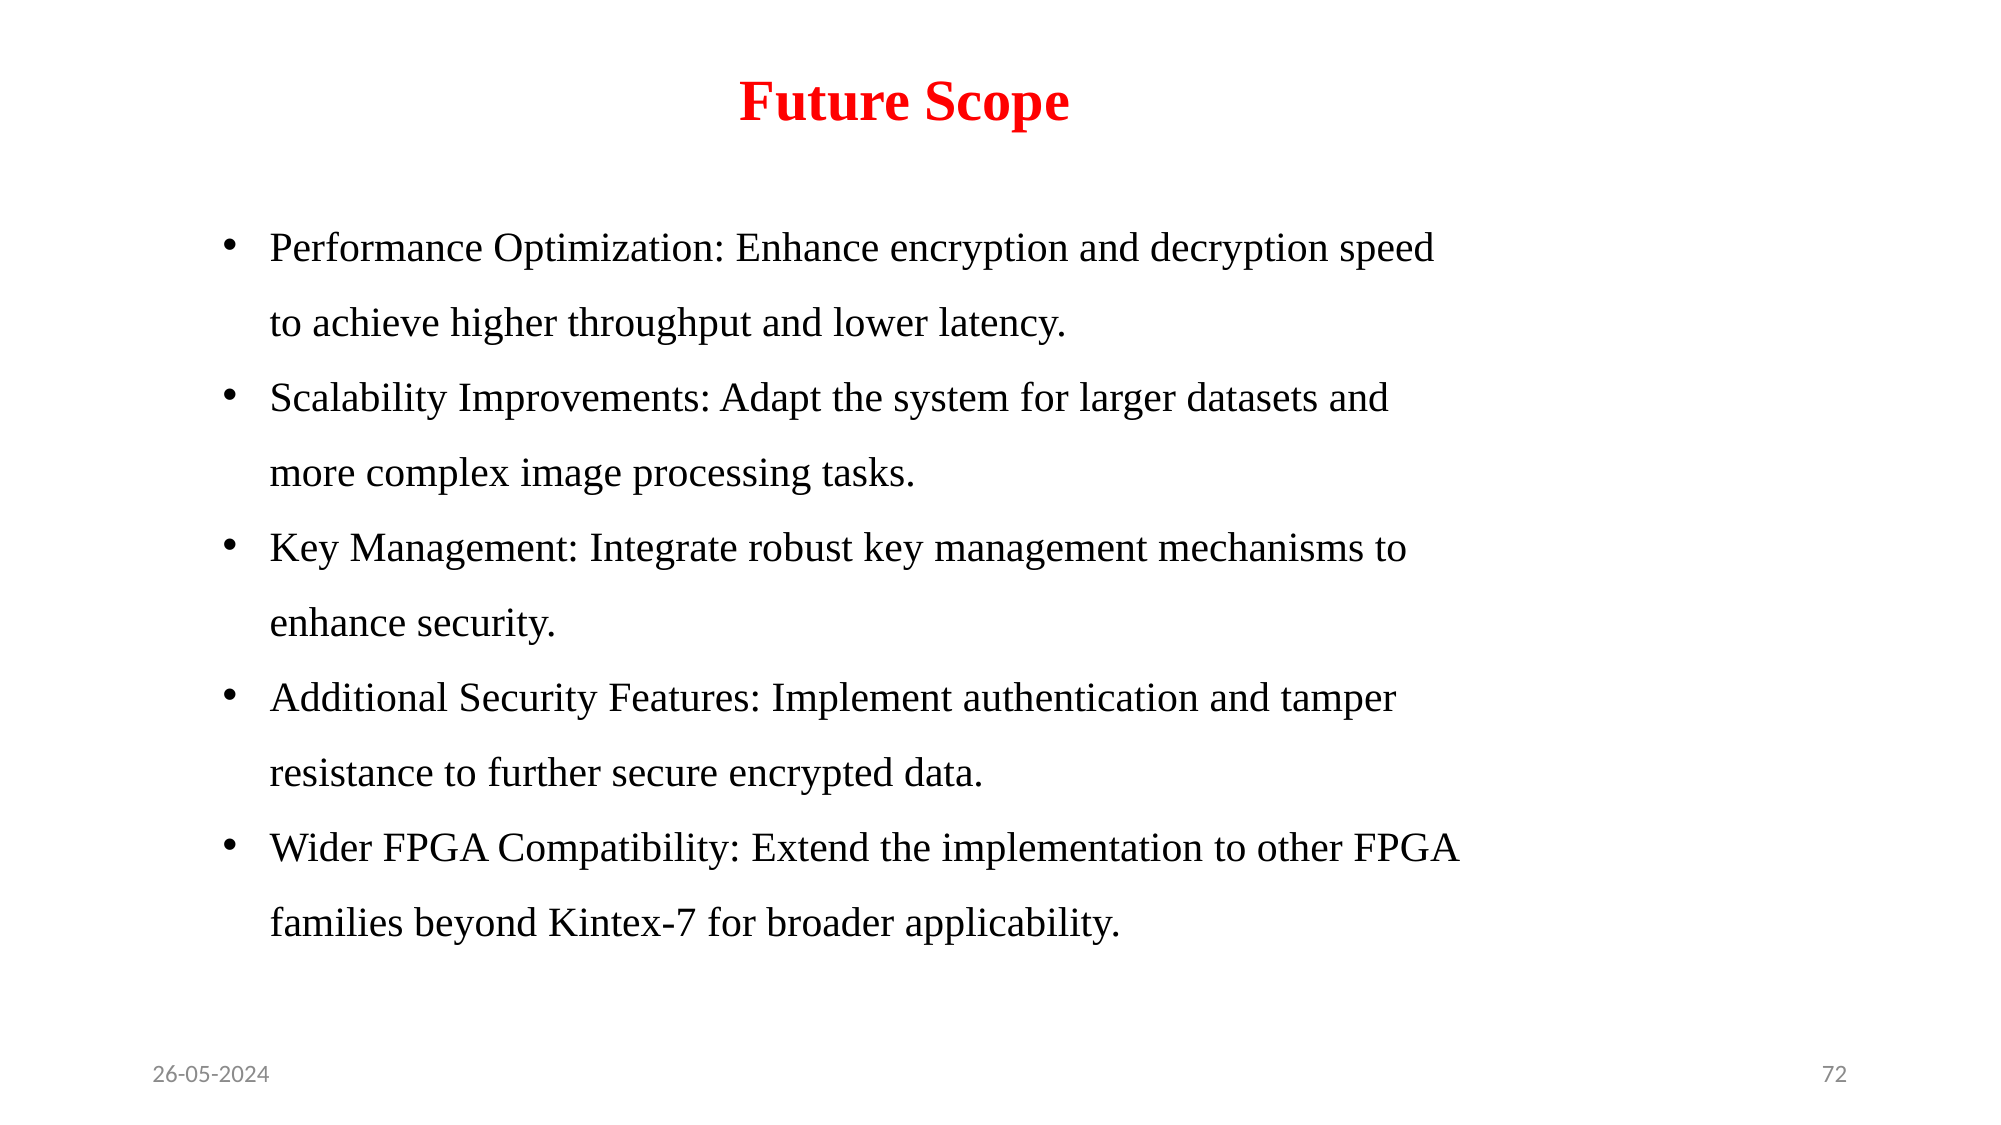

Future Scope

Performance Optimization: Enhance encryption and decryption speed to achieve higher throughput and lower latency.
Scalability Improvements: Adapt the system for larger datasets and more complex image processing tasks.
Key Management: Integrate robust key management mechanisms to enhance security.
Additional Security Features: Implement authentication and tamper resistance to further secure encrypted data.
Wider FPGA Compatibility: Extend the implementation to other FPGA families beyond Kintex-7 for broader applicability.
26-05-2024
72